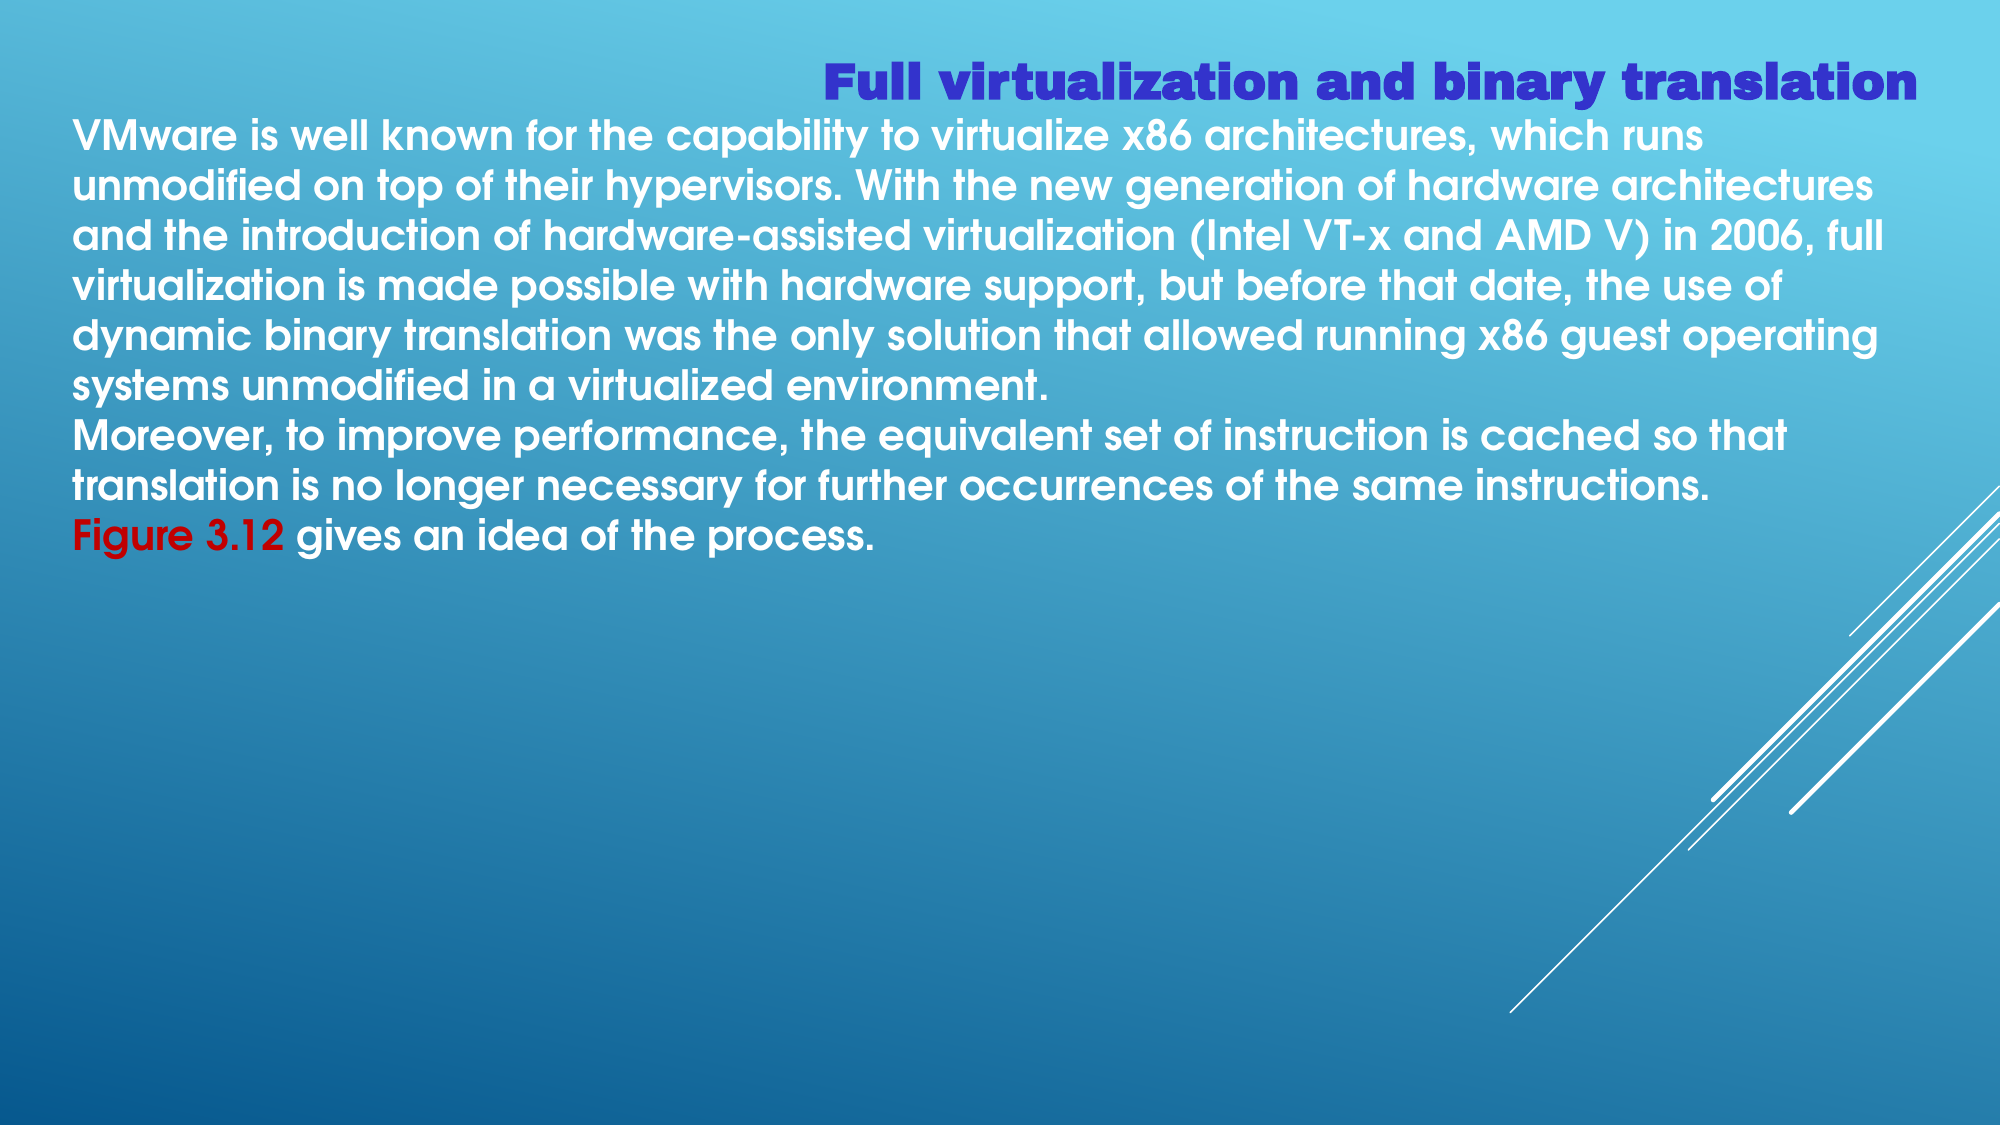

Full virtualization and binary translation
VMware is well known for the capability to virtualize x86 architectures, which runs unmodified on top of their hypervisors. With the new generation of hardware architectures and the introduction of hardware-assisted virtualization (Intel VT-x and AMD V) in 2006, full virtualization is made possible with hardware support, but before that date, the use of dynamic binary translation was the only solution that allowed running x86 guest operating systems unmodified in a virtualized environment.
Moreover, to improve performance, the equivalent set of instruction is cached so that translation is no longer necessary for further occurrences of the same instructions.
Figure 3.12 gives an idea of the process.